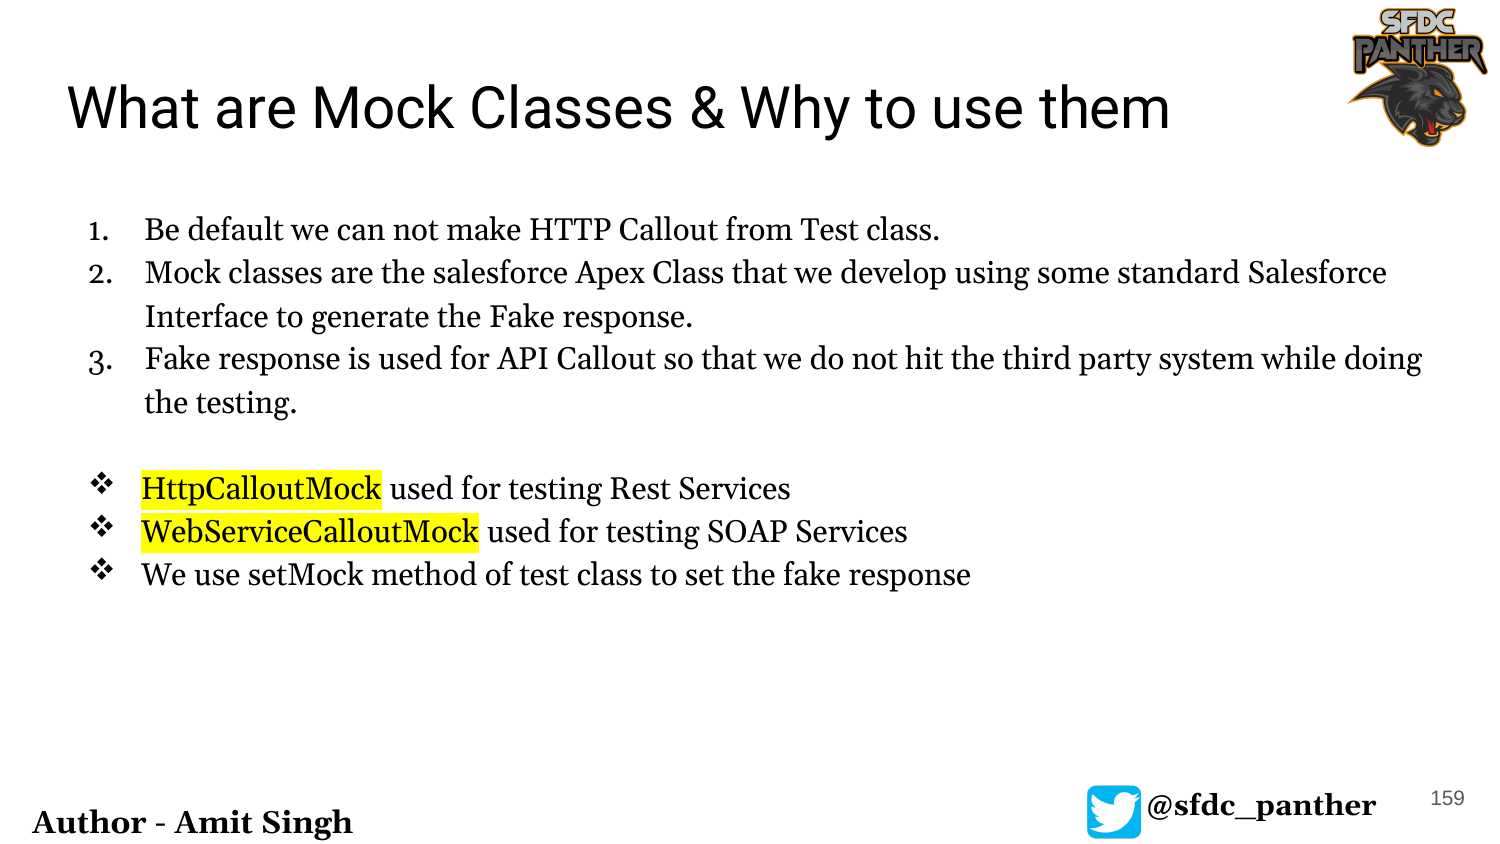

# What are Mock Classes & Why to use them
Be default we can not make HTTP Callout from Test class.
Mock classes are the salesforce Apex Class that we develop using some standard Salesforce Interface to generate the Fake response.
Fake response is used for API Callout so that we do not hit the third party system while doing the testing.

HttpCalloutMock used for testing Rest Services
WebServiceCalloutMock used for testing SOAP Services
We use setMock method of test class to set the fake response

159